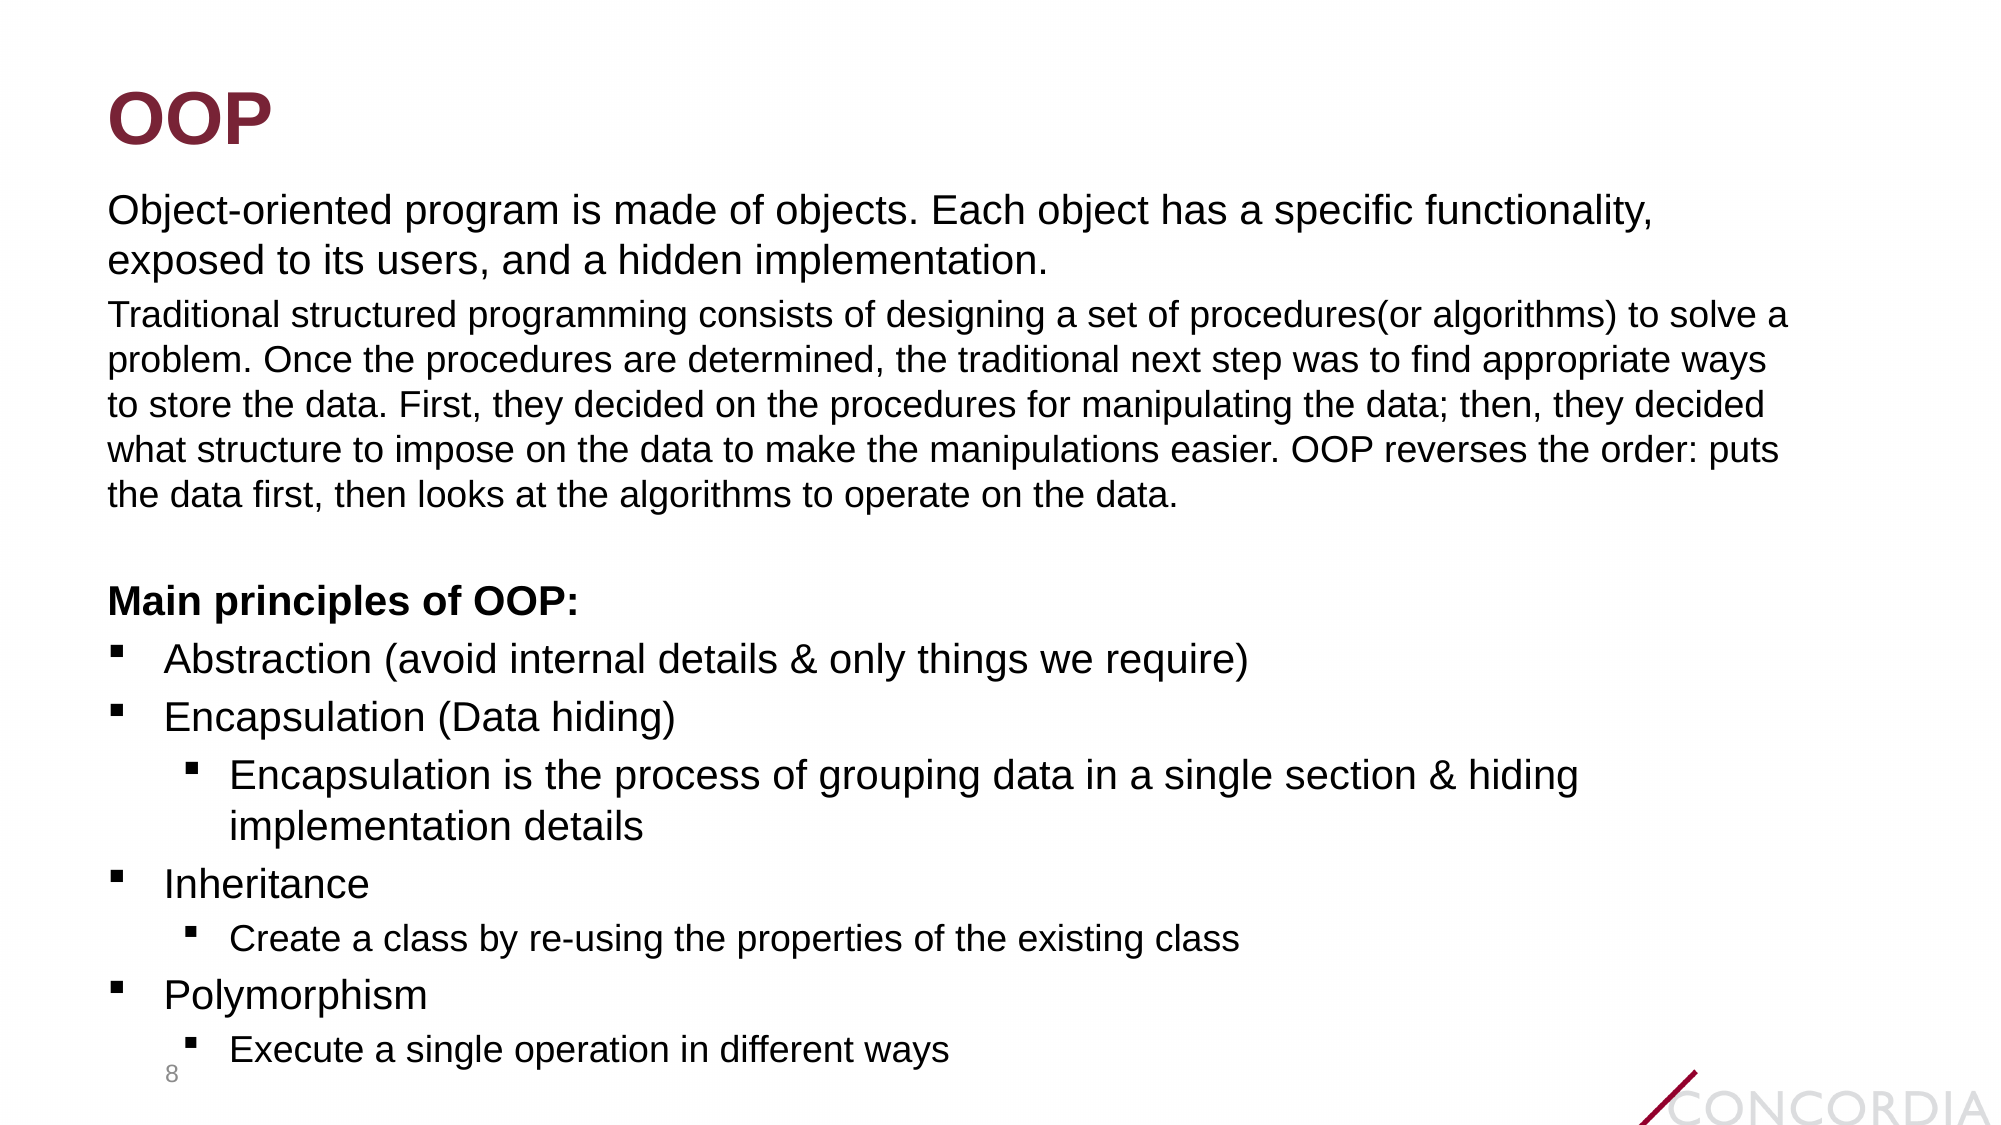

# OOP
Object-oriented program is made of objects. Each object has a specific functionality, exposed to its users, and a hidden implementation.
Traditional structured programming consists of designing a set of procedures(or algorithms) to solve a problem. Once the procedures are determined, the traditional next step was to find appropriate ways to store the data. First, they decided on the procedures for manipulating the data; then, they decided what structure to impose on the data to make the manipulations easier. OOP reverses the order: puts the data first, then looks at the algorithms to operate on the data.
Main principles of OOP:
Abstraction (avoid internal details & only things we require)
Encapsulation (Data hiding)
Encapsulation is the process of grouping data in a single section & hiding implementation details
Inheritance
Create a class by re-using the properties of the existing class
Polymorphism
Execute a single operation in different ways
8